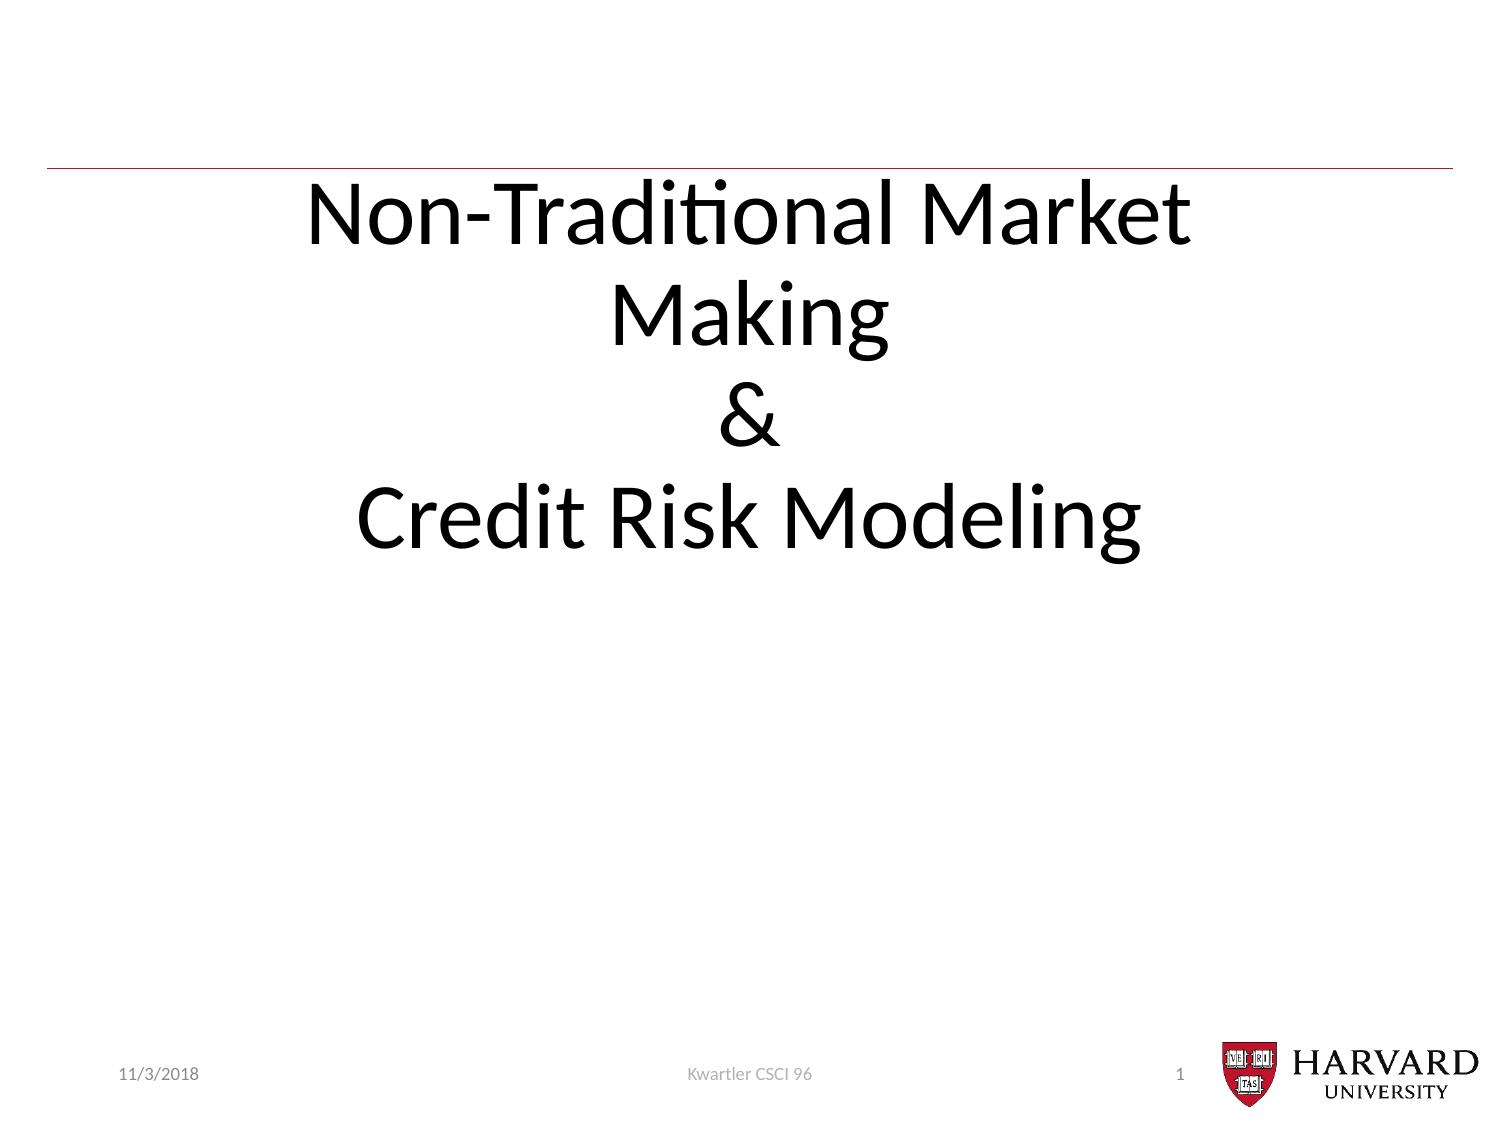

# Non-Traditional Market Making & Credit Risk Modeling

11/3/2018
Kwartler CSCI 96
1